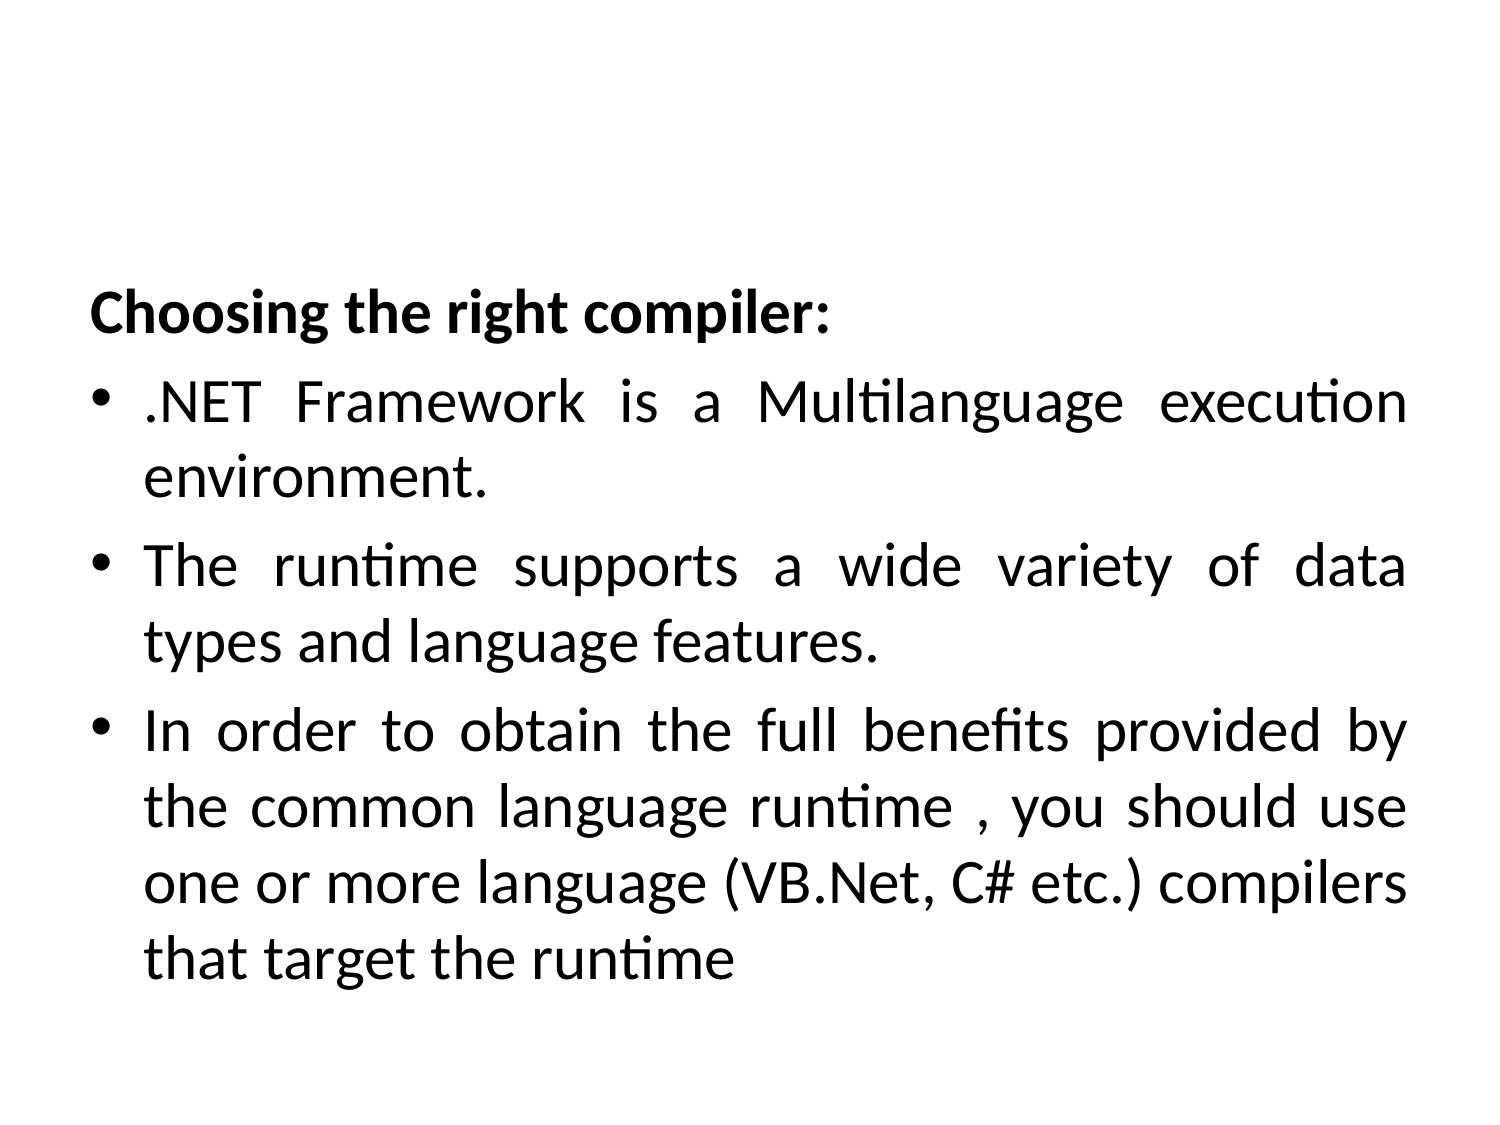

#
Choosing the right compiler:
.NET Framework is a Multilanguage execution environment.
The runtime supports a wide variety of data types and language features.
In order to obtain the full benefits provided by the common language runtime , you should use one or more language (VB.Net, C# etc.) compilers that target the runtime